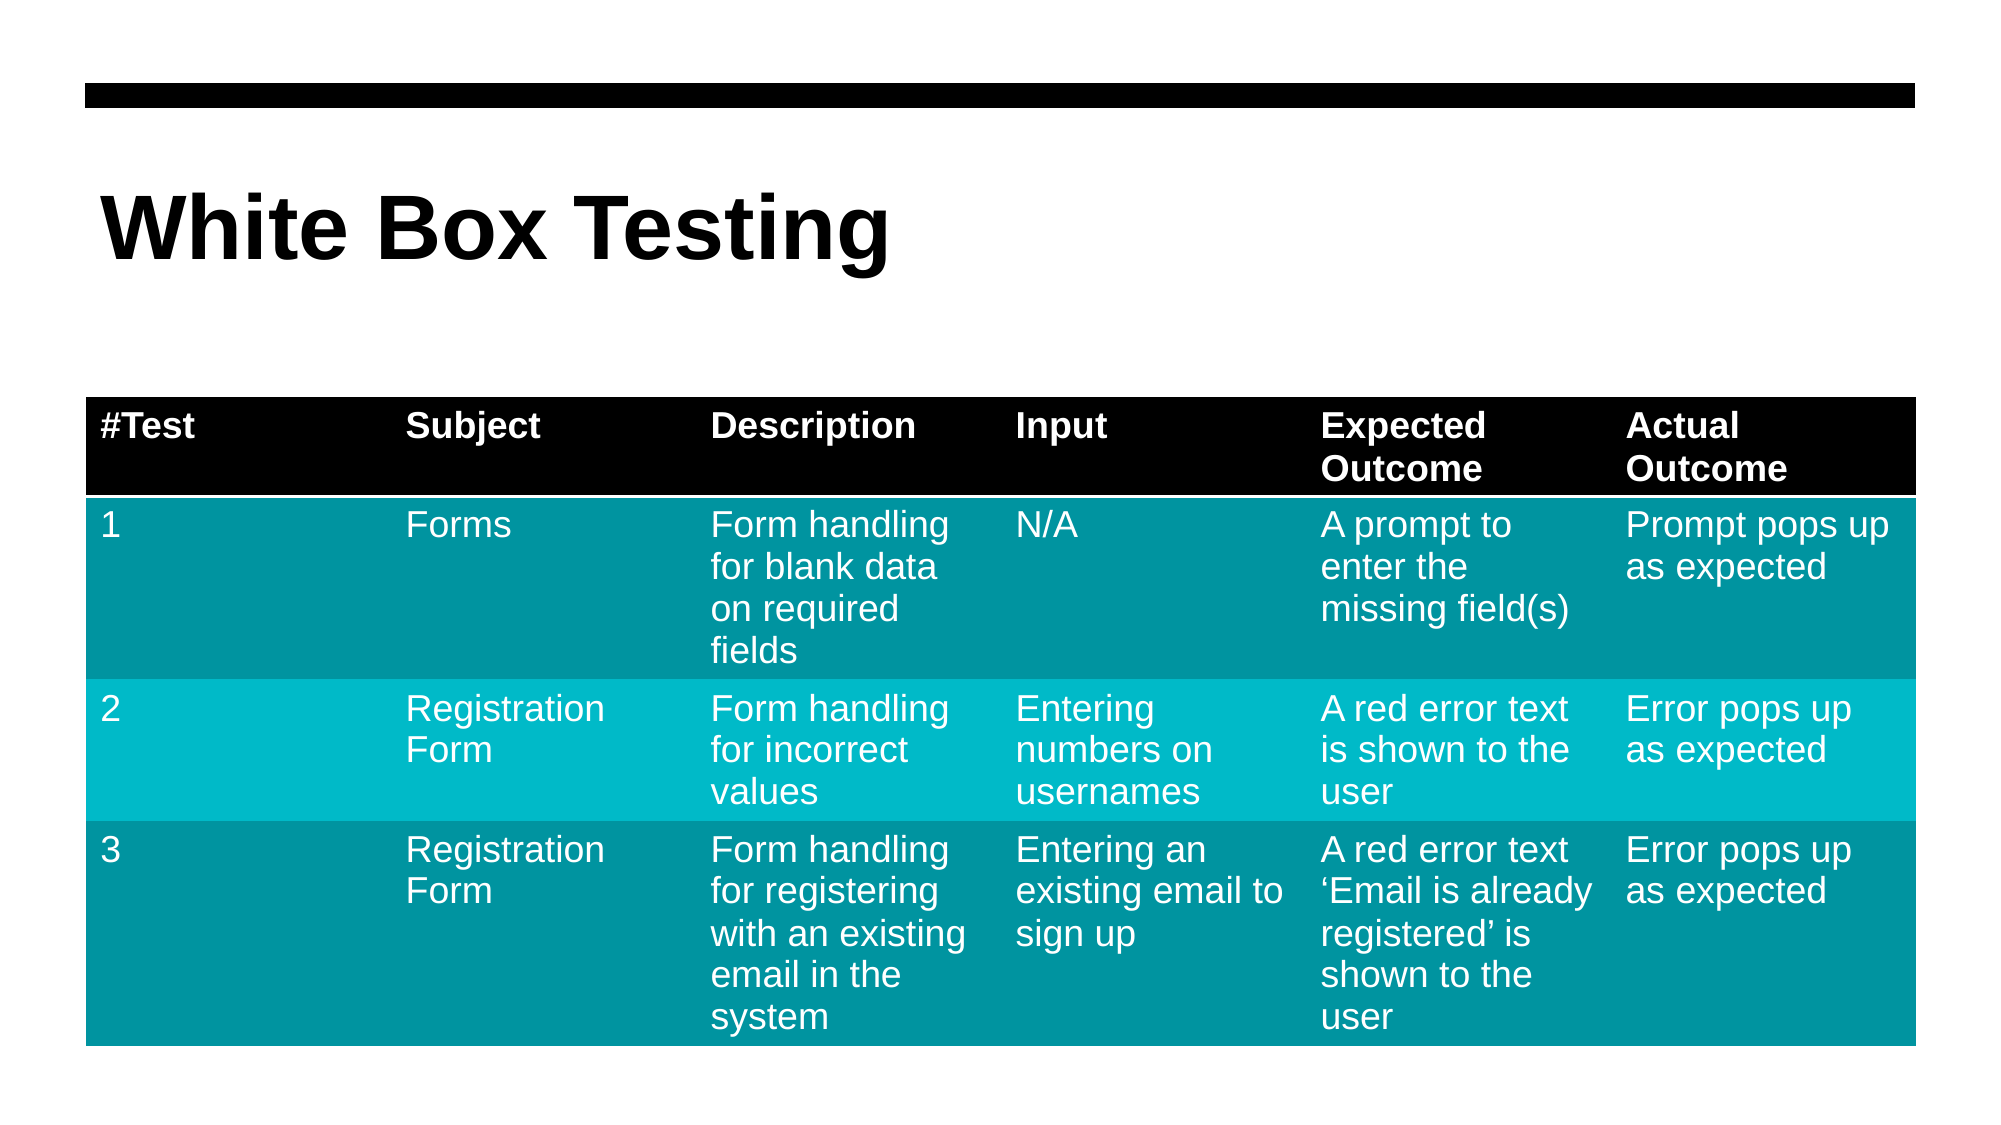

# White Box Testing
| #Test | Subject | Description | Input | Expected Outcome | Actual Outcome |
| --- | --- | --- | --- | --- | --- |
| 1 | Forms | Form handling for blank data on required fields | N/A | A prompt to enter the missing field(s) | Prompt pops up as expected |
| 2 | Registration Form | Form handling for incorrect values | Entering numbers on usernames | A red error text is shown to the user | Error pops up as expected |
| 3 | Registration Form | Form handling for registering with an existing email in the system | Entering an existing email to sign up | A red error text ‘Email is already registered’ is shown to the user | Error pops up as expected |